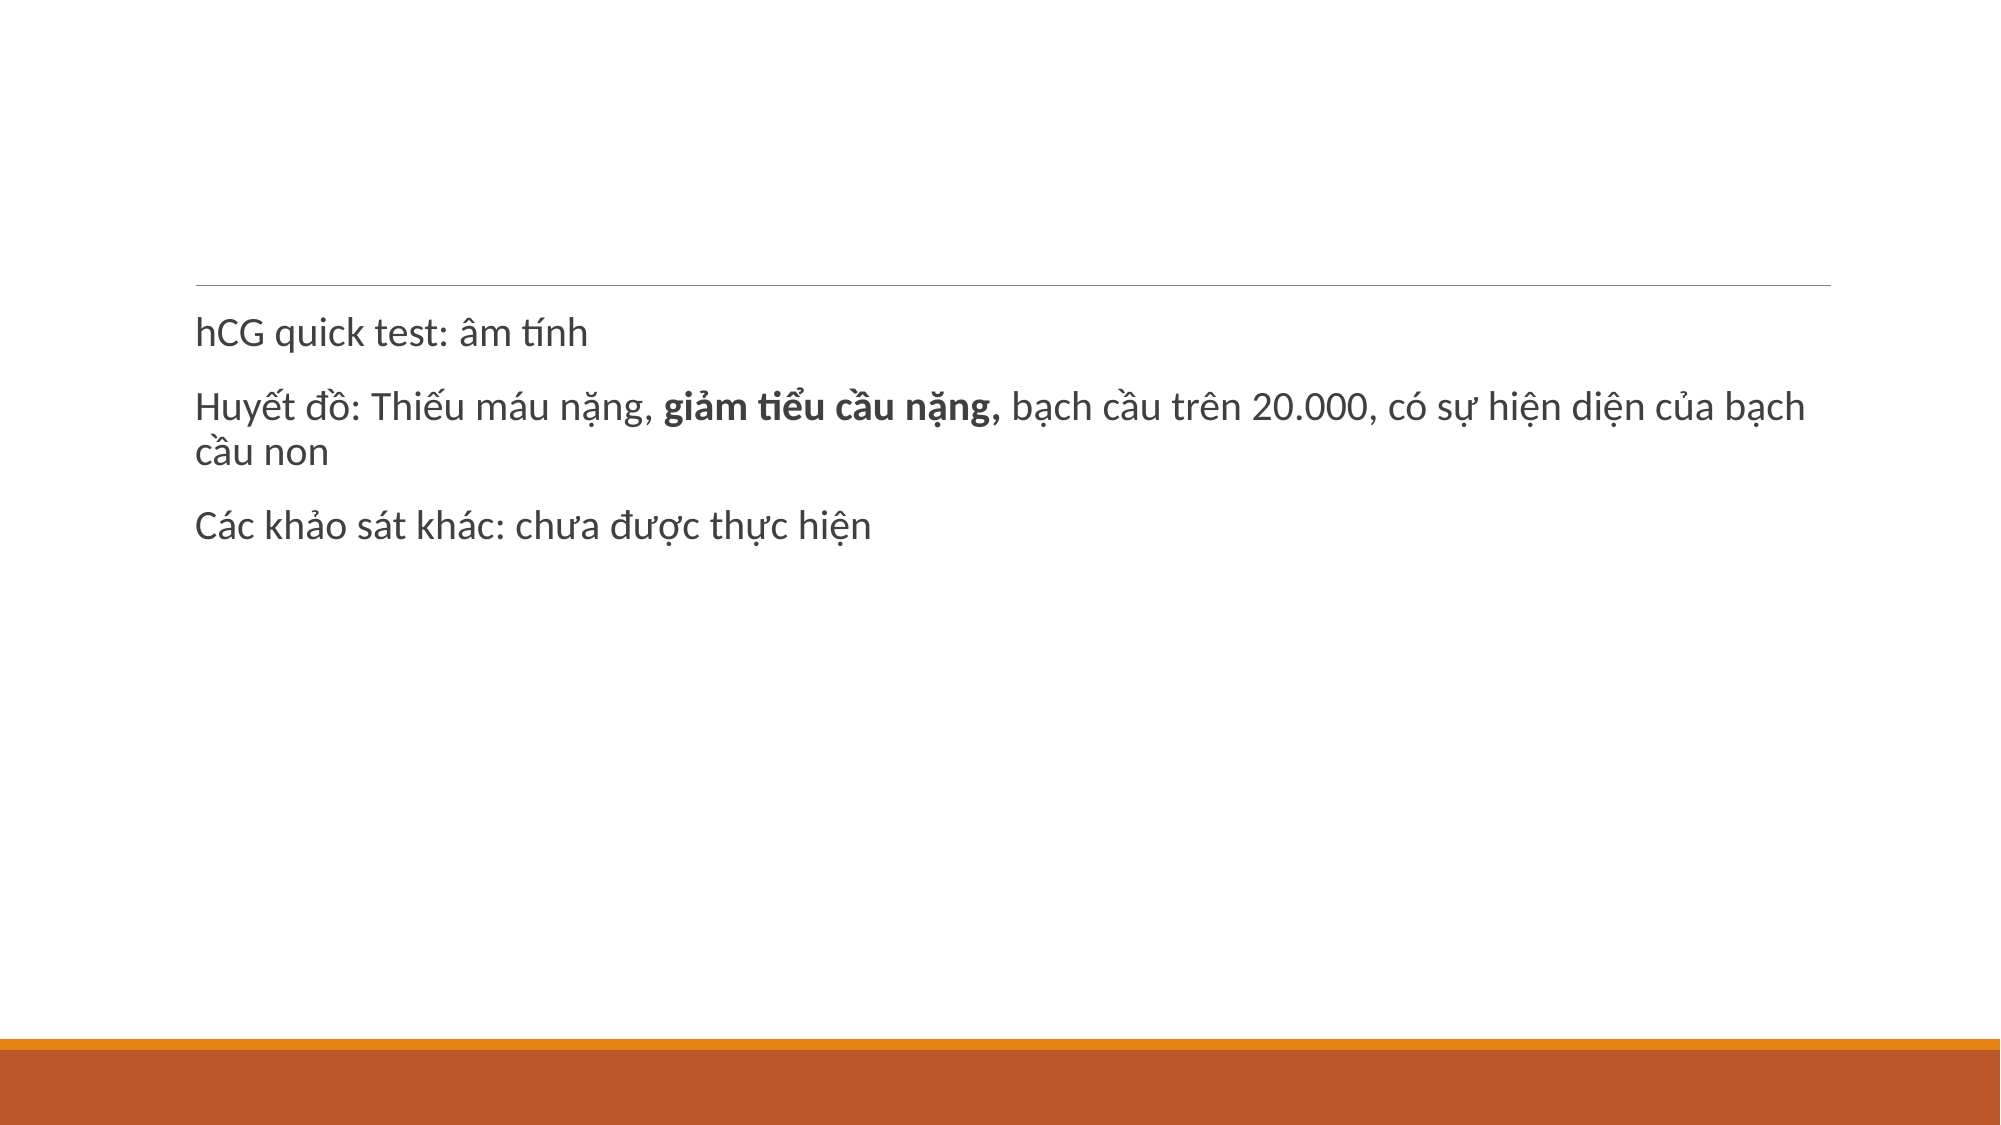

#

hCG quick test: âm tính
Huyết đồ: Thiếu máu nặng, giảm tiểu cầu nặng, bạch cầu trên 20.000, có sự hiện diện của bạch cầu non
Các khảo sát khác: chưa được thực hiện